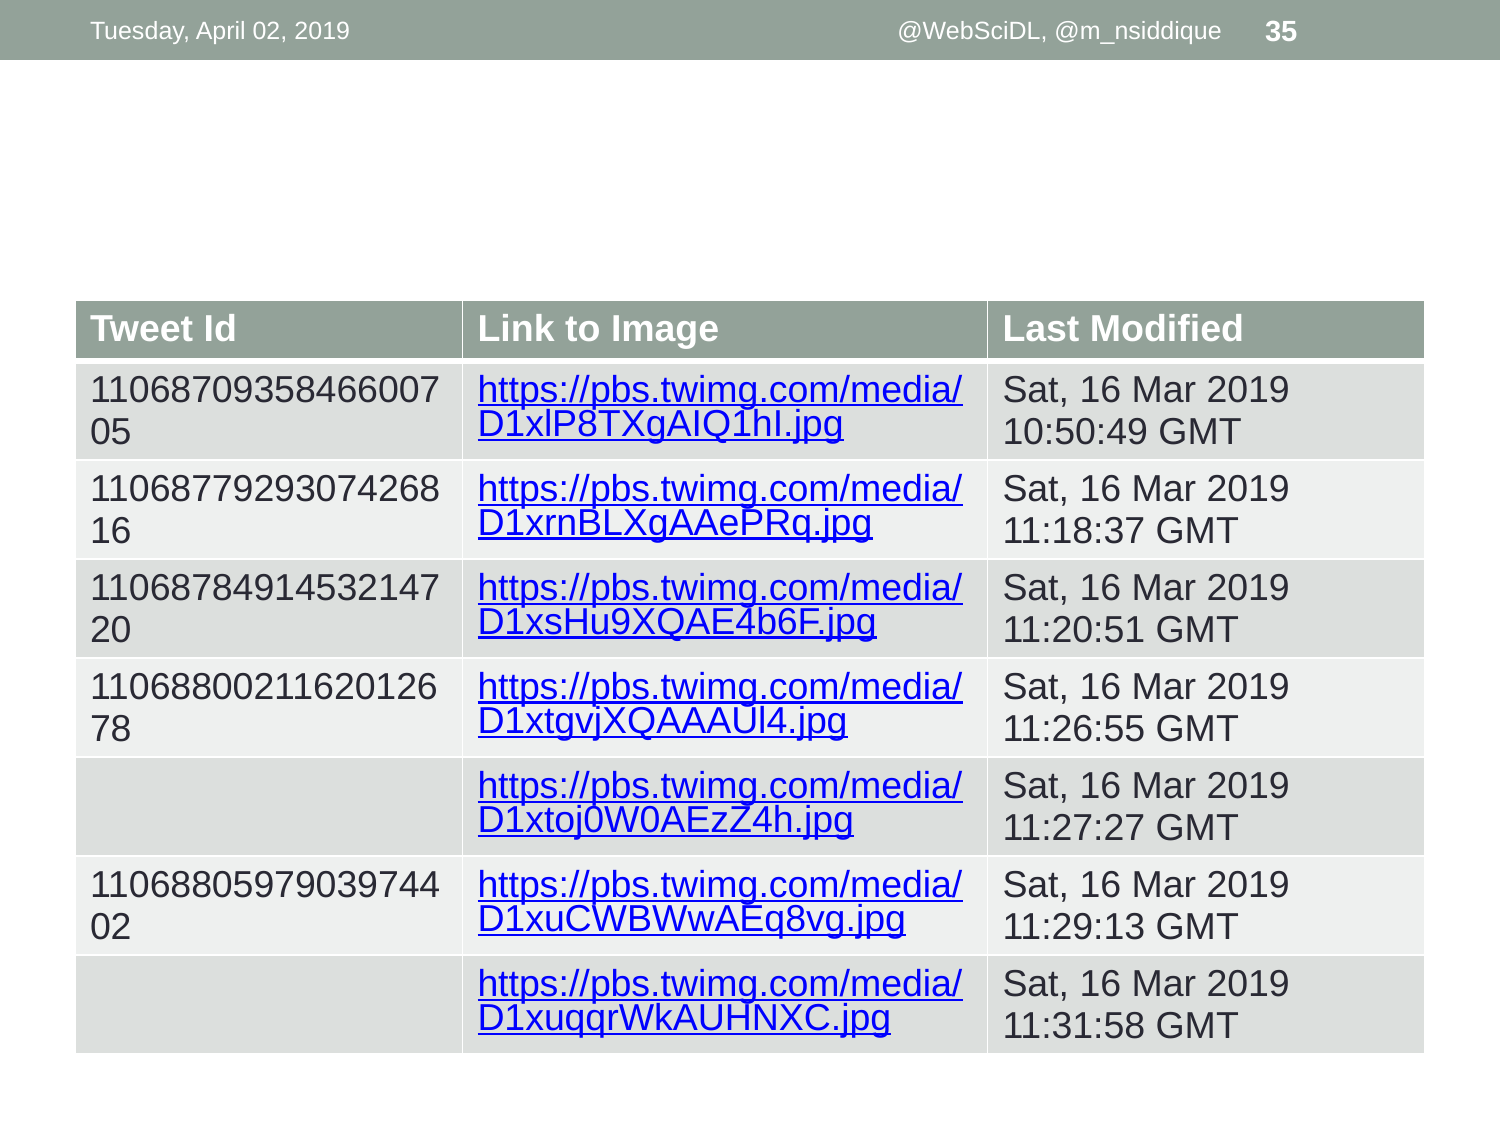

Tuesday, April 02, 2019
@WebSciDL, @m_nsiddique
35
#
| Tweet Id | Link to Image | Last Modified |
| --- | --- | --- |
| 1106870935846600705 | https://pbs.twimg.com/media/D1xlP8TXgAIQ1hI.jpg | Sat, 16 Mar 2019 10:50:49 GMT |
| 1106877929307426816 | https://pbs.twimg.com/media/D1xrnBLXgAAePRq.jpg | Sat, 16 Mar 2019 11:18:37 GMT |
| 1106878491453214720 | https://pbs.twimg.com/media/D1xsHu9XQAE4b6F.jpg | Sat, 16 Mar 2019 11:20:51 GMT |
| 1106880021162012678 | https://pbs.twimg.com/media/D1xtgvjXQAAAUl4.jpg | Sat, 16 Mar 2019 11:26:55 GMT |
|  | https://pbs.twimg.com/media/D1xtoj0W0AEzZ4h.jpg | Sat, 16 Mar 2019 11:27:27 GMT |
| 1106880597903974402 | https://pbs.twimg.com/media/D1xuCWBWwAEq8vg.jpg | Sat, 16 Mar 2019 11:29:13 GMT |
|  | https://pbs.twimg.com/media/D1xuqqrWkAUHNXC.jpg | Sat, 16 Mar 2019 11:31:58 GMT |